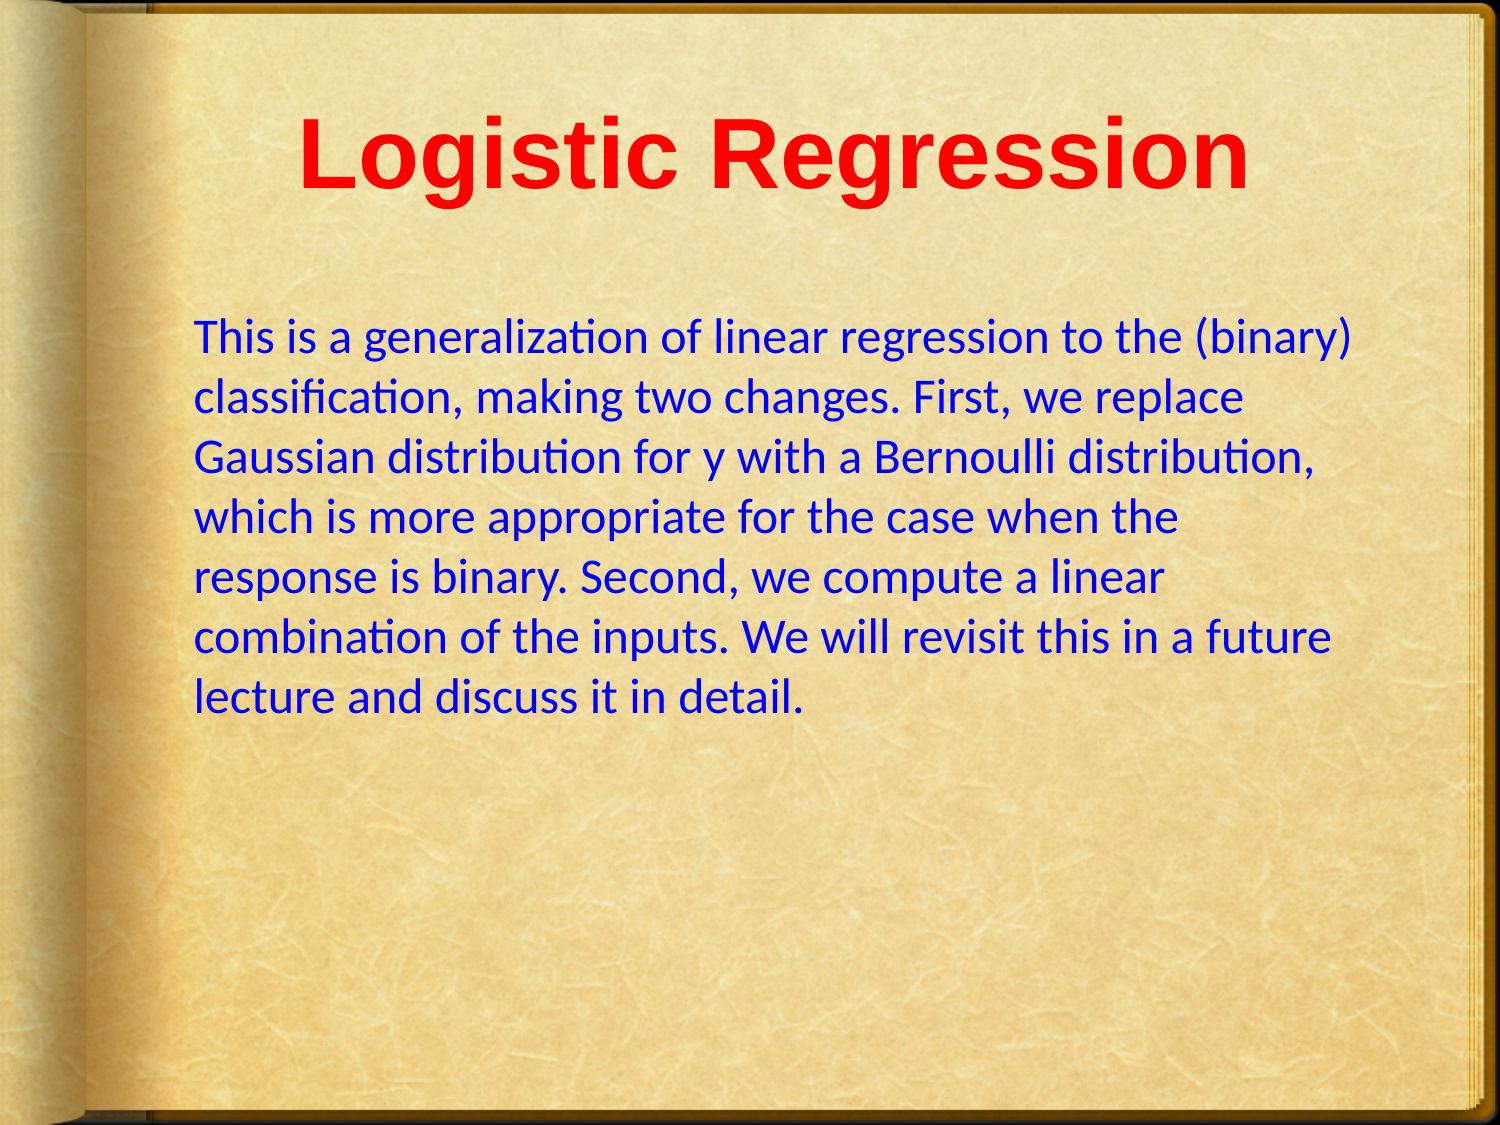

# Logistic Regression
This is a generalization of linear regression to the (binary) classification, making two changes. First, we replace Gaussian distribution for y with a Bernoulli distribution, which is more appropriate for the case when the response is binary. Second, we compute a linear combination of the inputs. We will revisit this in a future lecture and discuss it in detail.